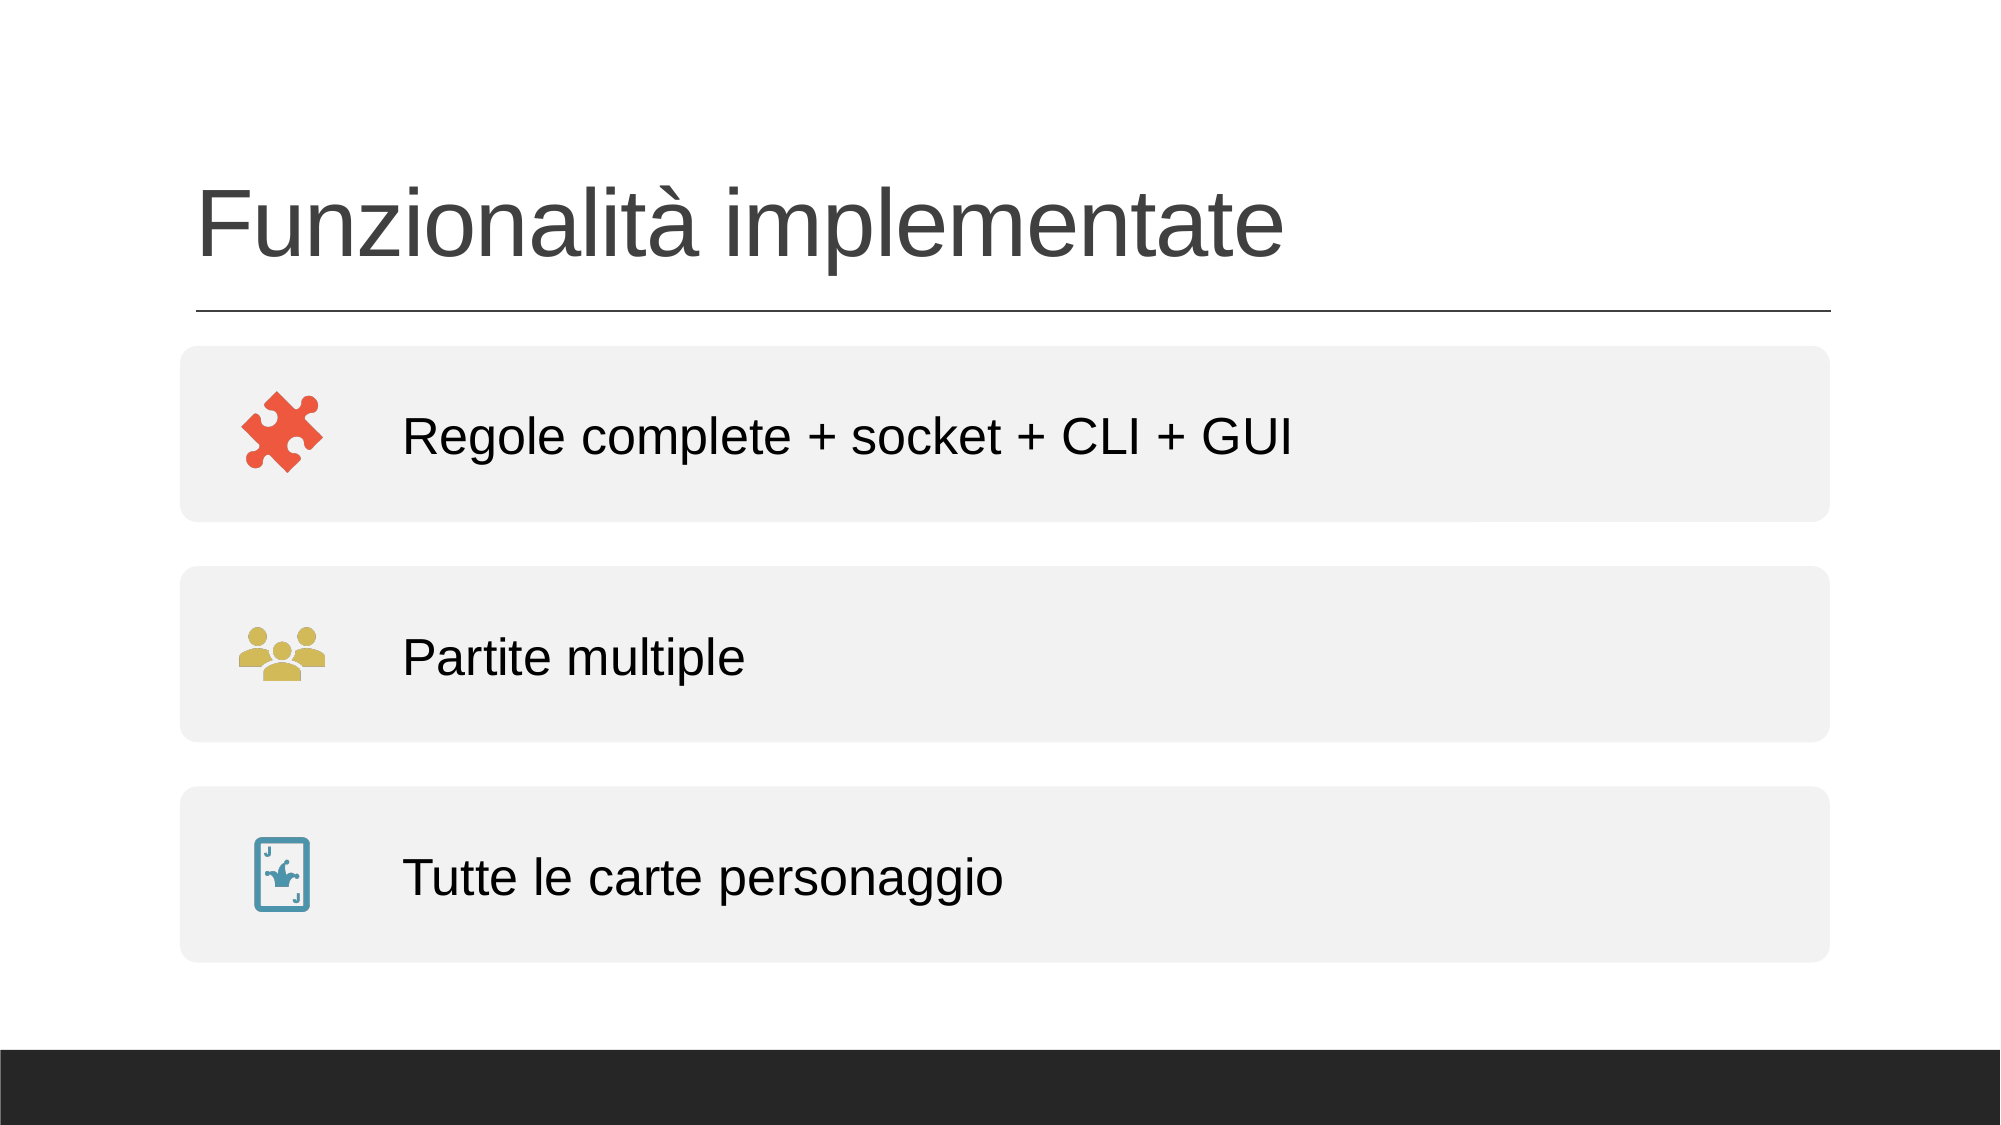

# Funzionalità implementate
Regole complete + socket + CLI + GUI
Partite multiple
Tutte le carte personaggio